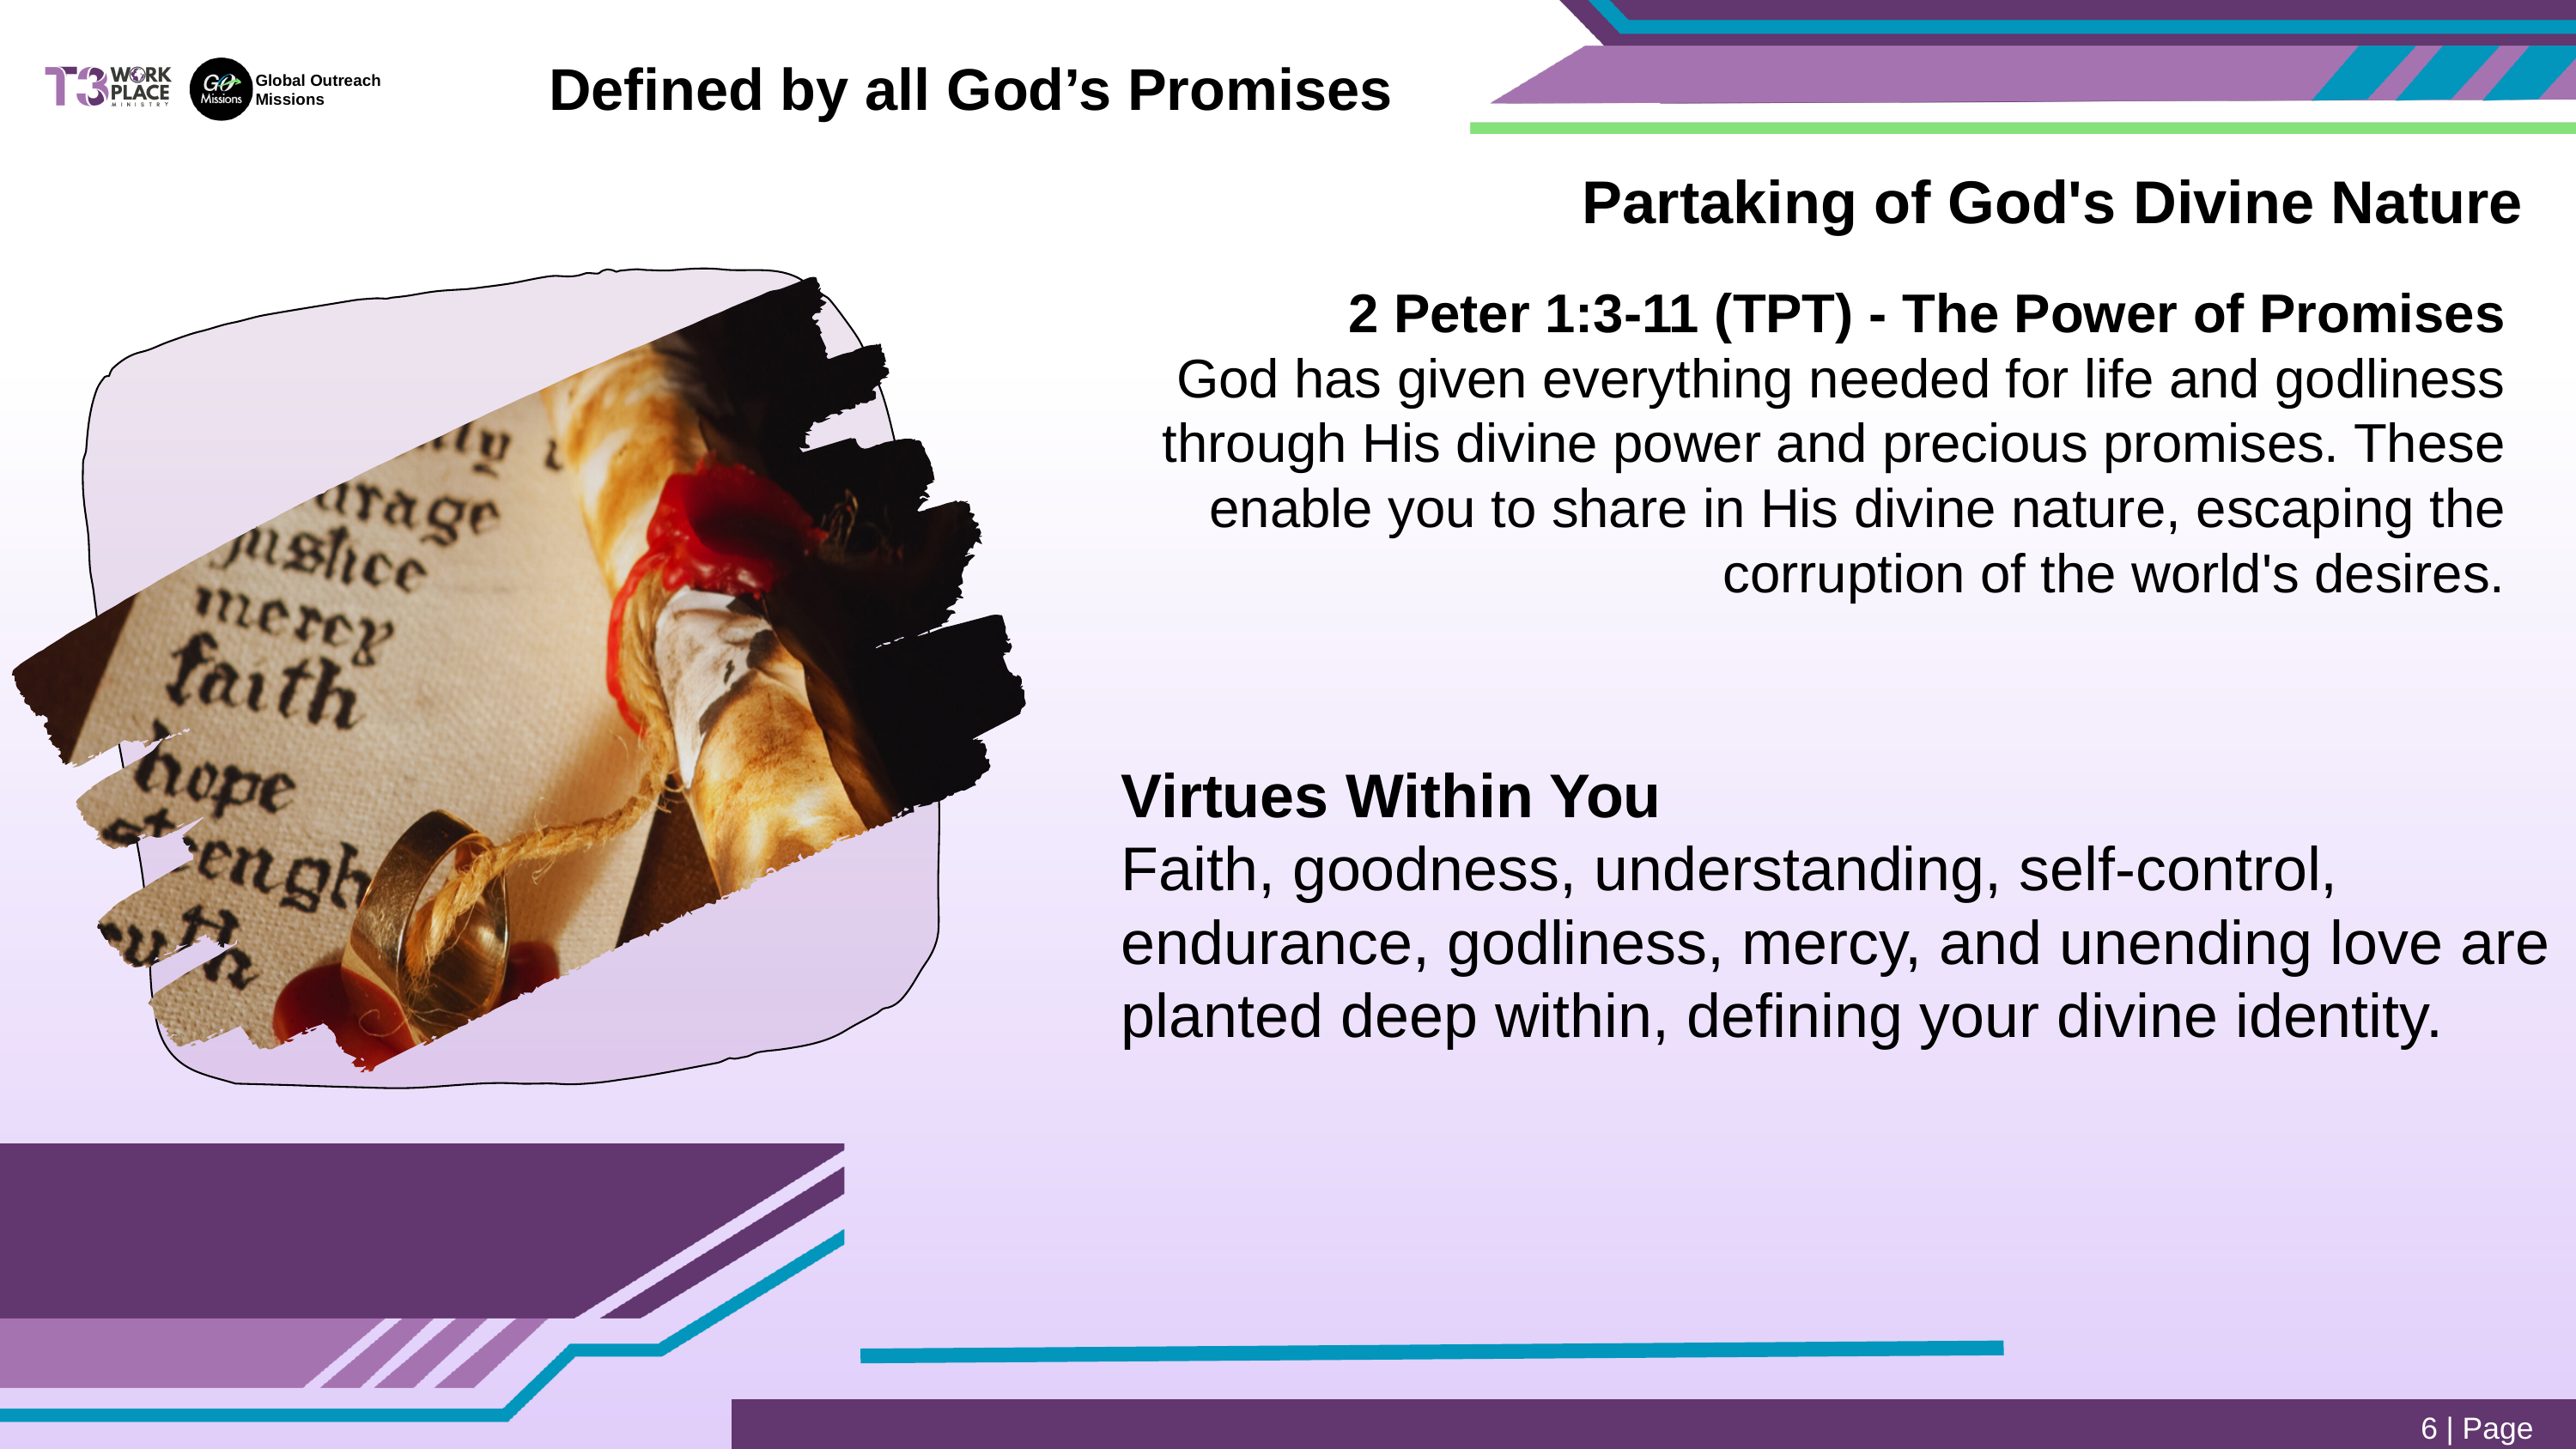

Defined by all God’s Promises

Global Outreach
Missions
Partaking of God's Divine Nature

2 Peter 1:3-11 (TPT) - The Power of Promises
God has given everything needed for life and godliness through His divine power and precious promises. These enable you to share in His divine nature, escaping the corruption of the world's desires.

Virtues Within You
Faith, goodness, understanding, self-control, endurance, godliness, mercy, and unending love are planted deep within, defining your divine identity.

6 | Page